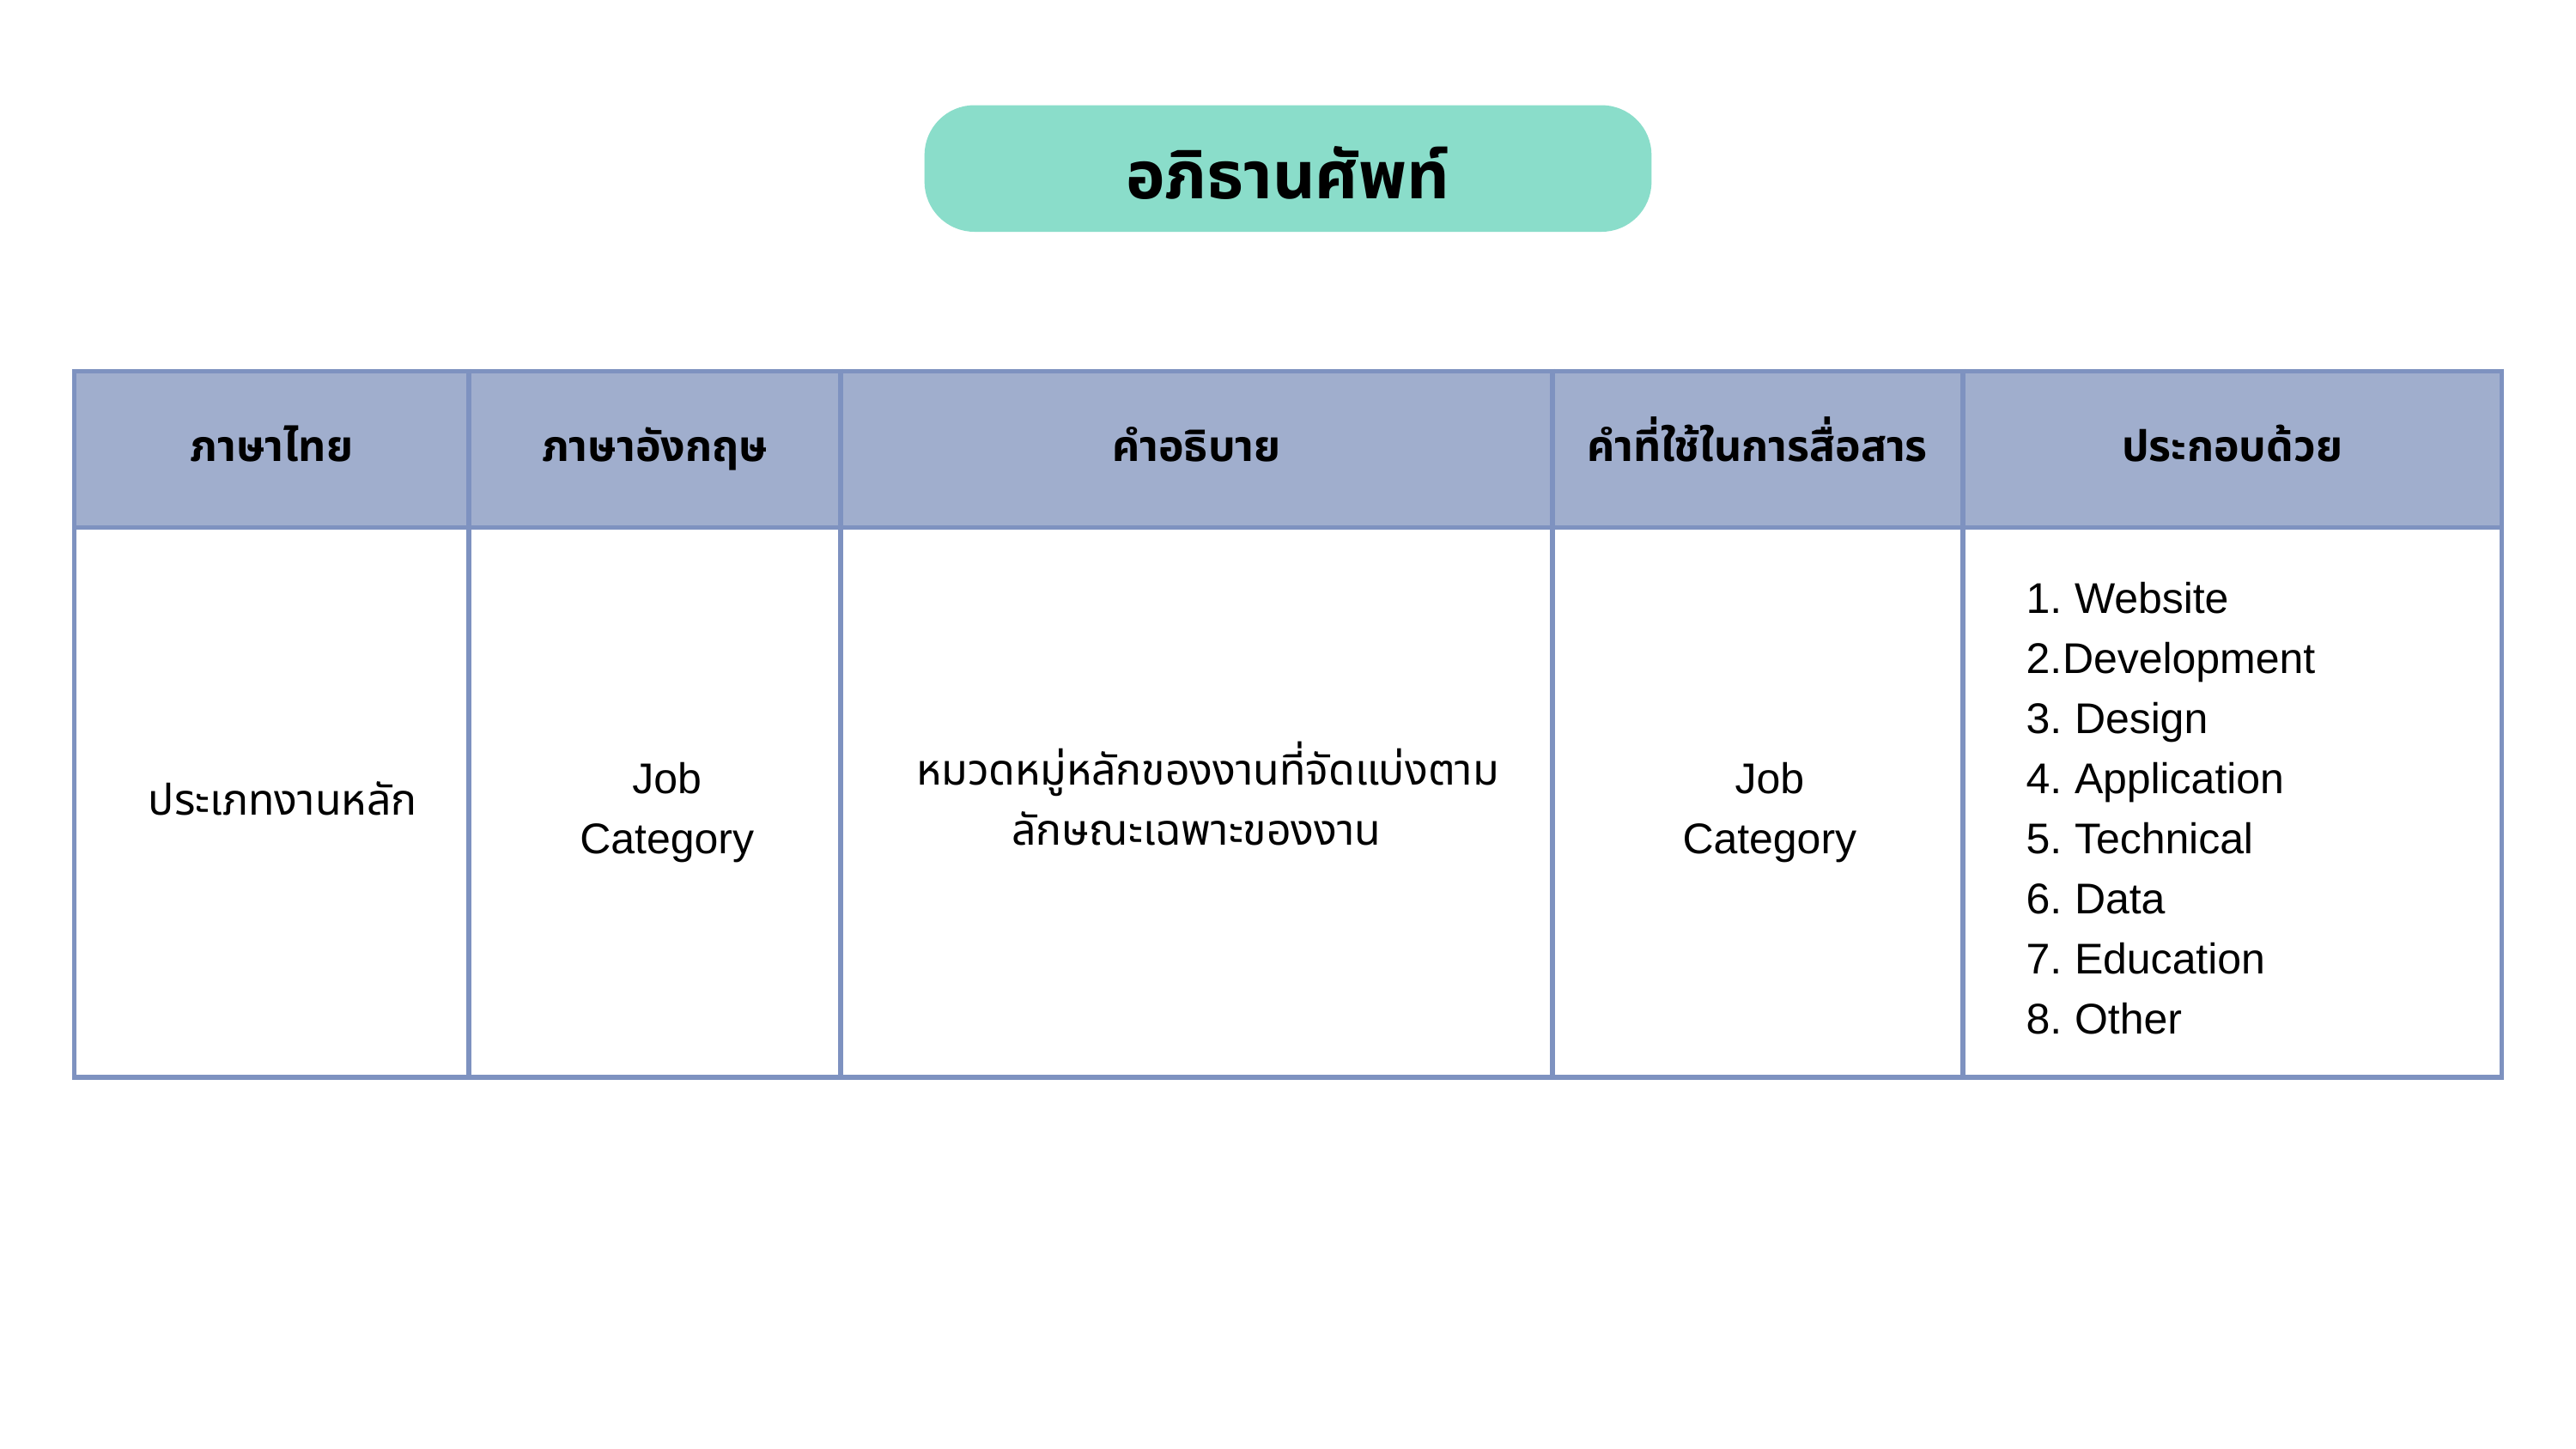

อภิธานศัพท์
| ภาษาไทย | ภาษาอังกฤษ | คำอธิบาย | คำที่ใช้ในการสื่อสาร | ประกอบด้วย |
| --- | --- | --- | --- | --- |
| ประเภทงานหลัก | Job Category | หมวดหมู่หลักของงานที่จัดแบ่งตามลักษณะเฉพาะของงาน | Job Category | Website Development Design Application Technical Data Education Other |